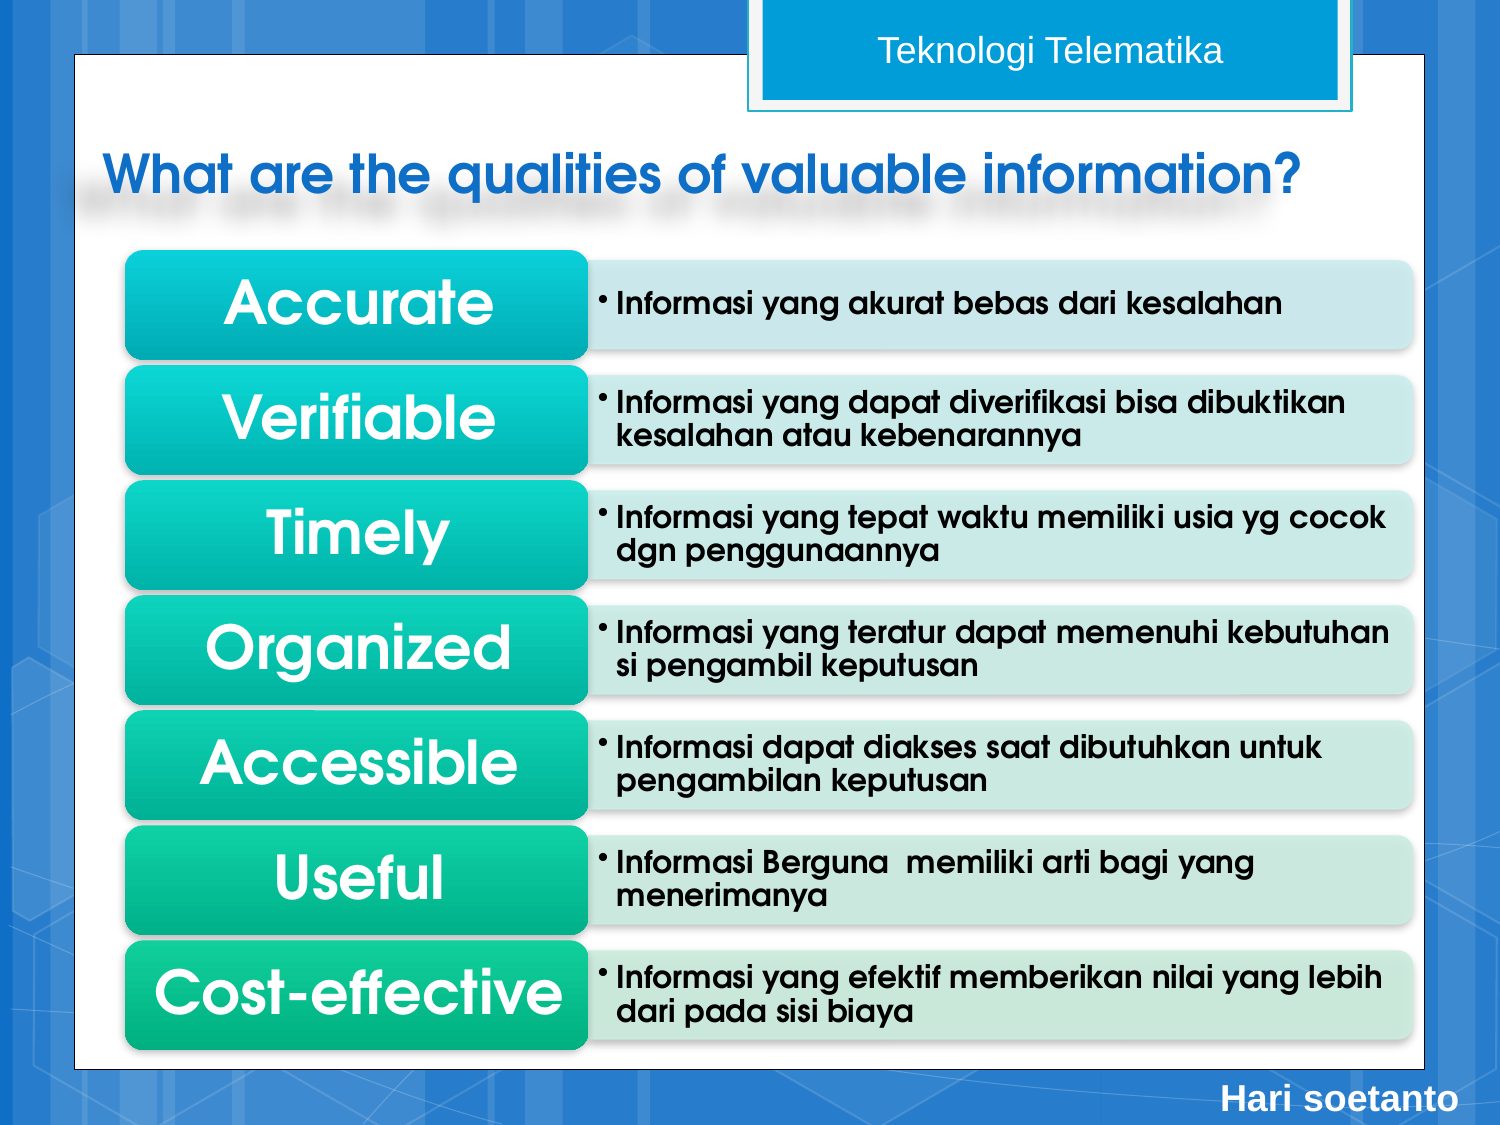

# What are the qualities of valuable information?
Informasi yang akurat bebas dari kesalahan
Accurate
Informasi yang dapat diverifikasi bisa dibuktikan kesalahan atau kebenarannya
Verifiable
Informasi yang tepat waktu memiliki usia yg cocok dgn penggunaannya
Timely
Informasi yang teratur dapat memenuhi kebutuhan si pengambil keputusan
Organized
Informasi dapat diakses saat dibutuhkan untuk pengambilan keputusan
Accessible
Informasi Berguna  memiliki arti bagi yang menerimanya
Useful
Informasi yang efektif memberikan nilai yang lebih dari pada sisi biaya
Cost-effective
Hari soetanto